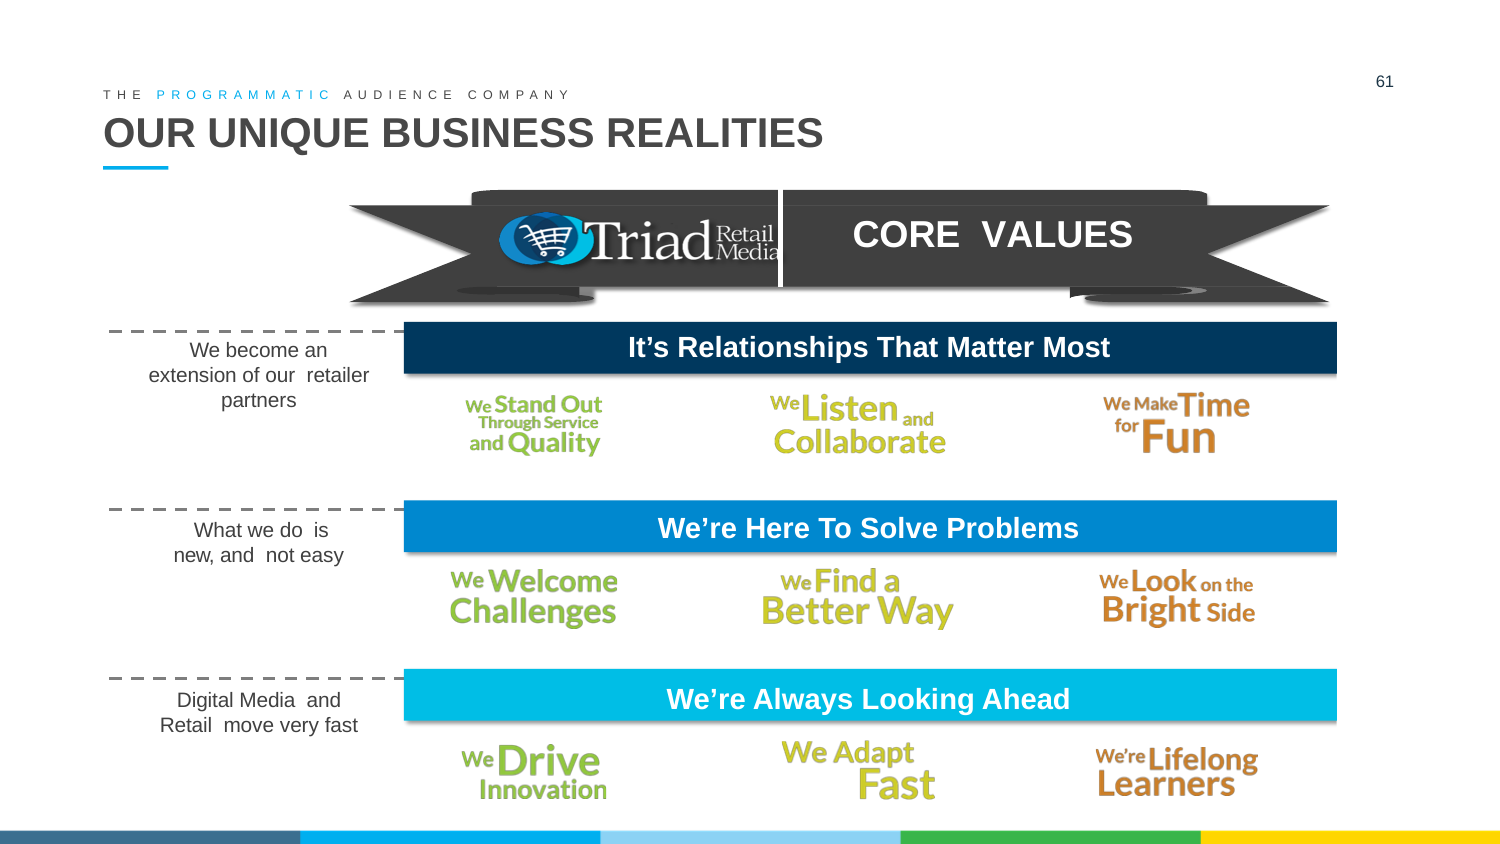

61
THE PROGRAMMATIC AUDIENCE COMPANY
# OUR UNIQUE BUSINESS REALITIES

CORE  VALUES

It’s Relationships That Matter Most
We become an  extension of our  retailer partners

What we do  is new, and  not easy

Digital Media  and Retail  move very fast

We’re Here To Solve Problems

We’re Always Looking Ahead